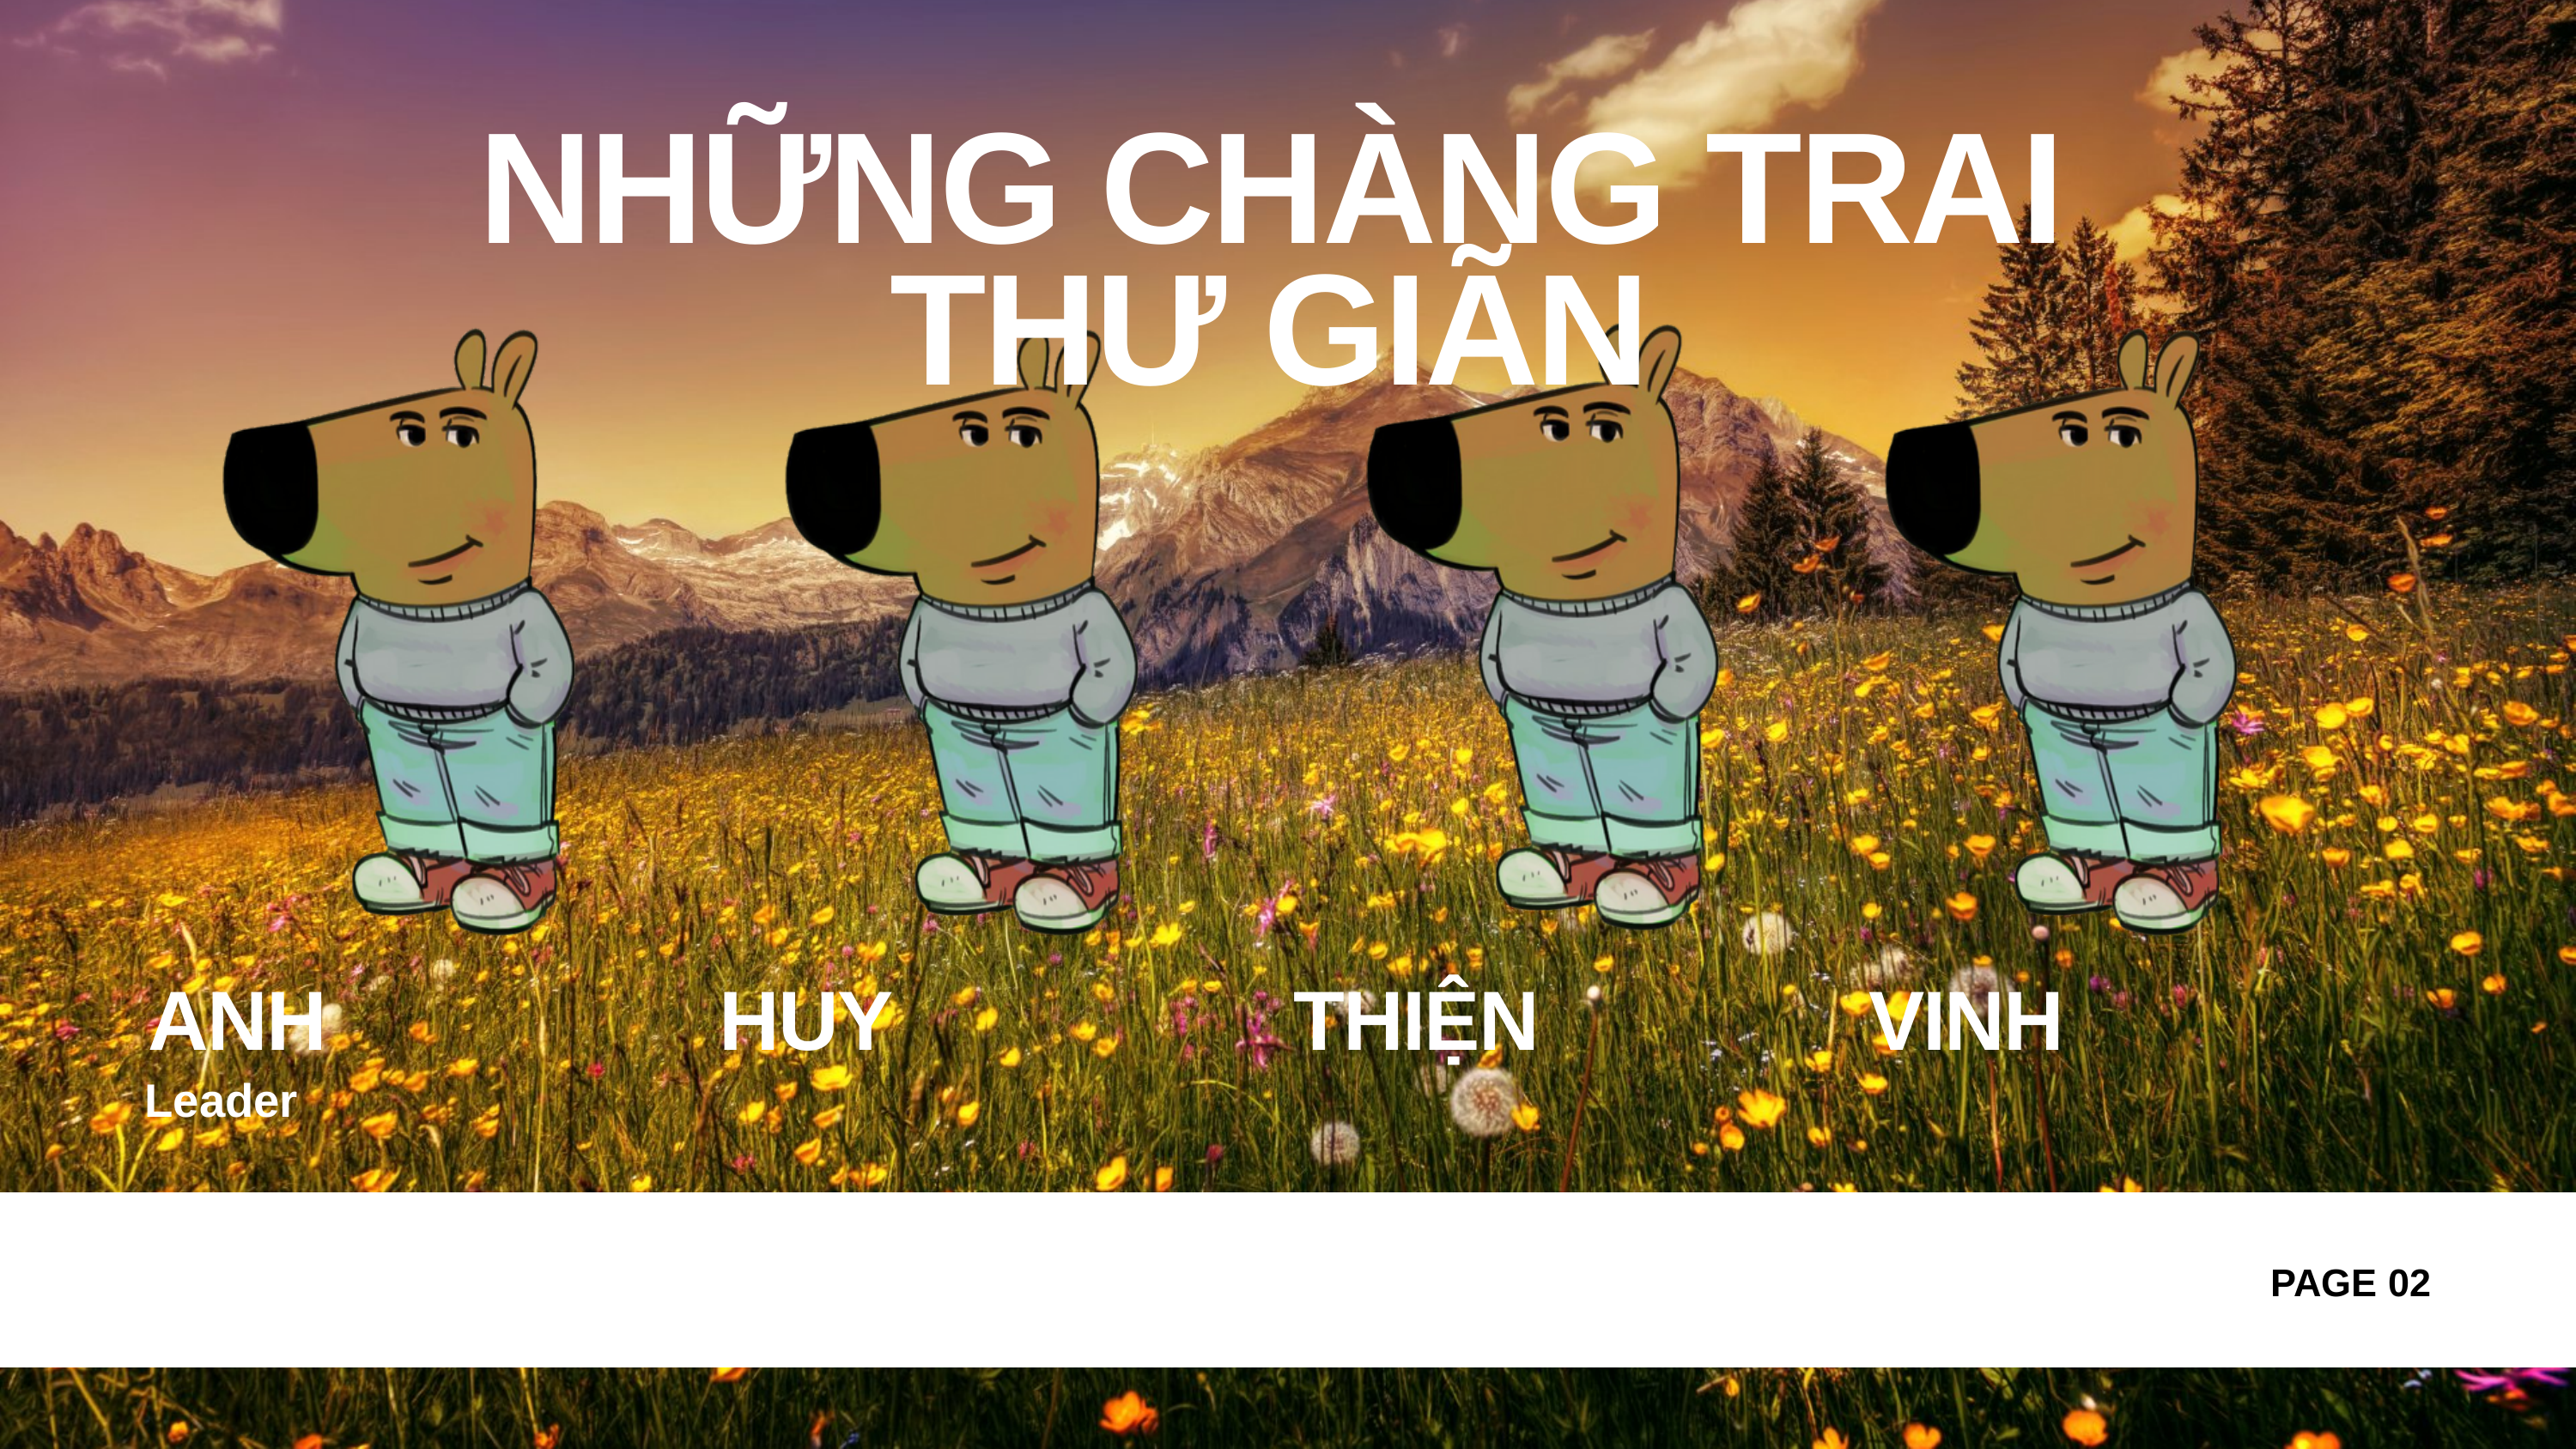

NHỮNG CHÀNG TRAI THƯ GIÃN

ANH
HUY
THIỆN
VINH
Leader

PAGE 02